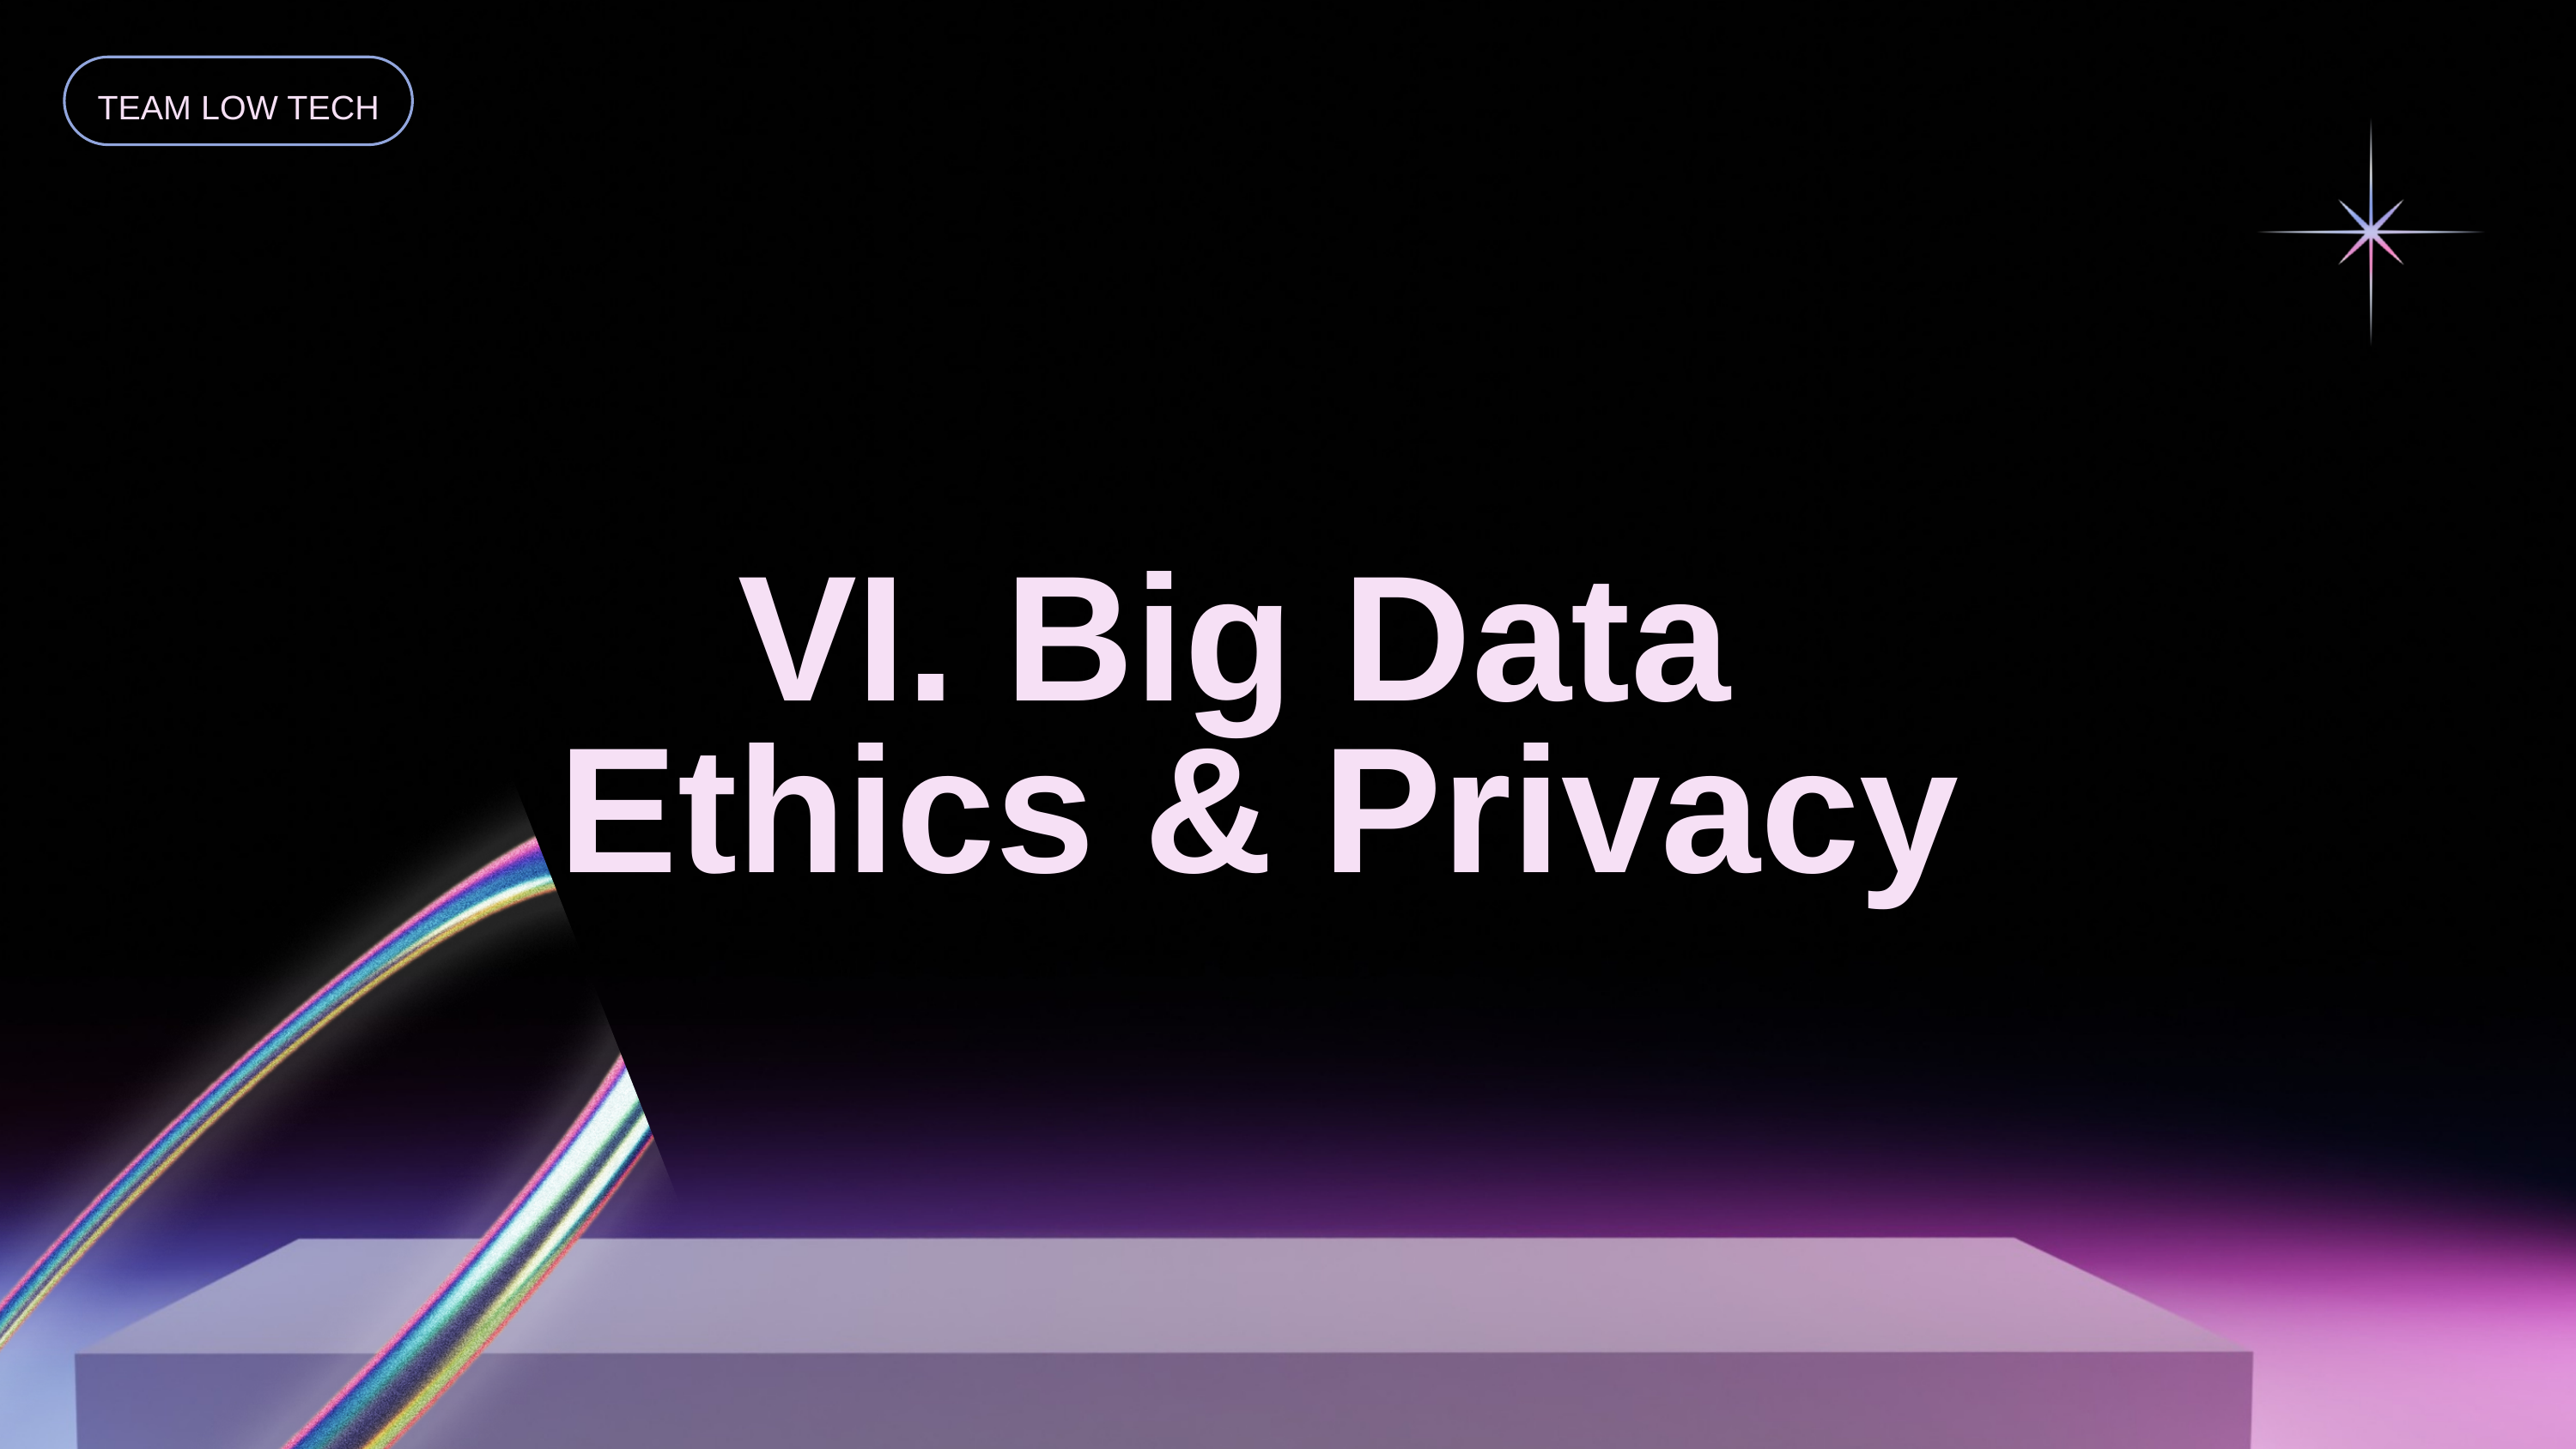

TEAM LOW TECH

VI. Big Data
Ethics & Privacy